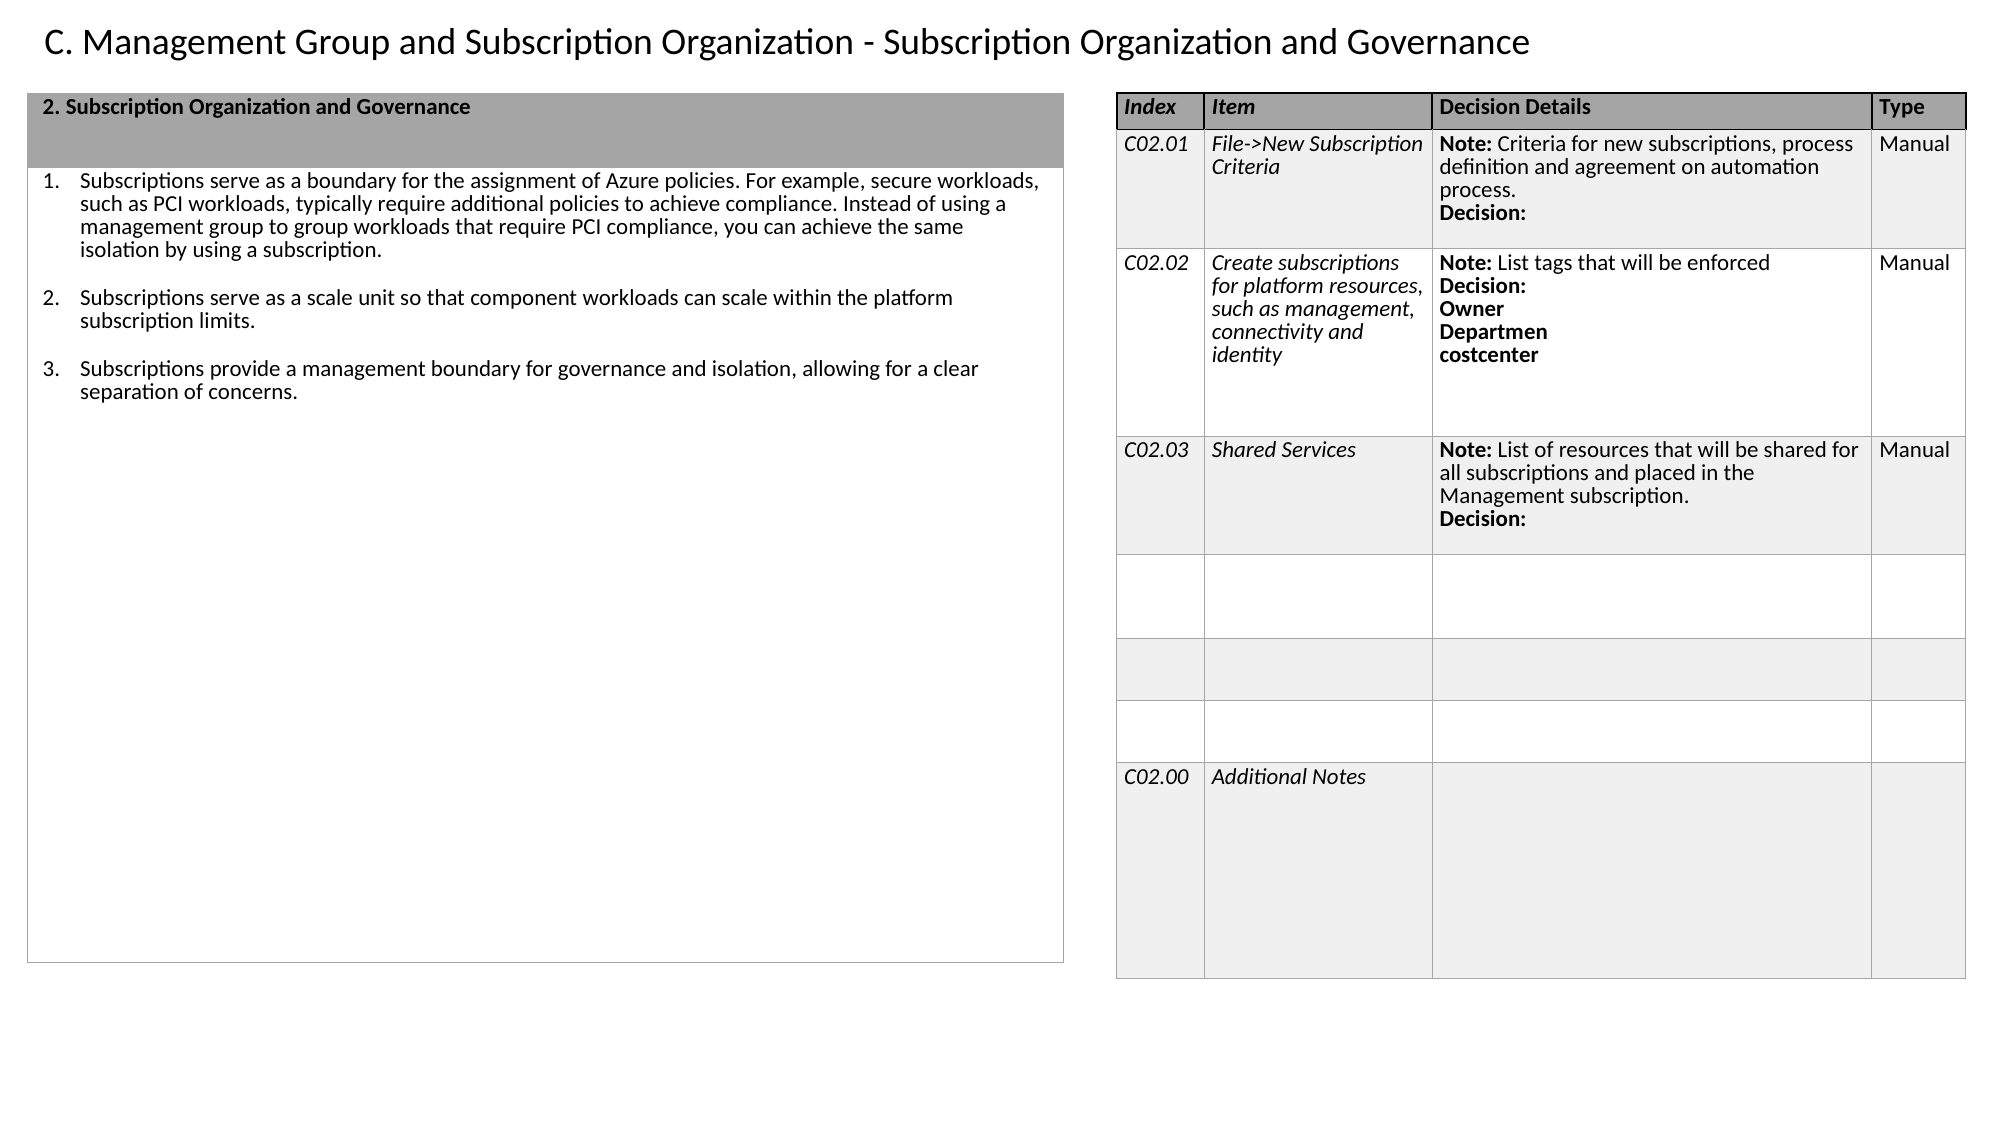

C. Management Group and Subscription Organization - Subscription Organization and Governance
| Index | Item | Decision Details | Type |
| --- | --- | --- | --- |
| C02.01 | File->New Subscription Criteria | Note: Criteria for new subscriptions, process definition and agreement on automation process. Decision: | Manual |
| C02.02 | Create subscriptions for platform resources, such as management, connectivity and identity | Note: List tags that will be enforced Decision:  Owner Departmen costcenter | Manual |
| C02.03 | Shared Services | Note: List of resources that will be shared for all subscriptions and placed in the Management subscription. Decision: | Manual |
|  |  |  |  |
|  |  |  |  |
|  |  |  |  |
| C02.00 | Additional Notes |  |  |
| 2. Subscription Organization and Governance |
| --- |
| Subscriptions serve as a boundary for the assignment of Azure policies. For example, secure workloads, such as PCI workloads, typically require additional policies to achieve compliance. Instead of using a management group to group workloads that require PCI compliance, you can achieve the same isolation by using a subscription. Subscriptions serve as a scale unit so that component workloads can scale within the platform subscription limits. Subscriptions provide a management boundary for governance and isolation, allowing for a clear separation of concerns. |